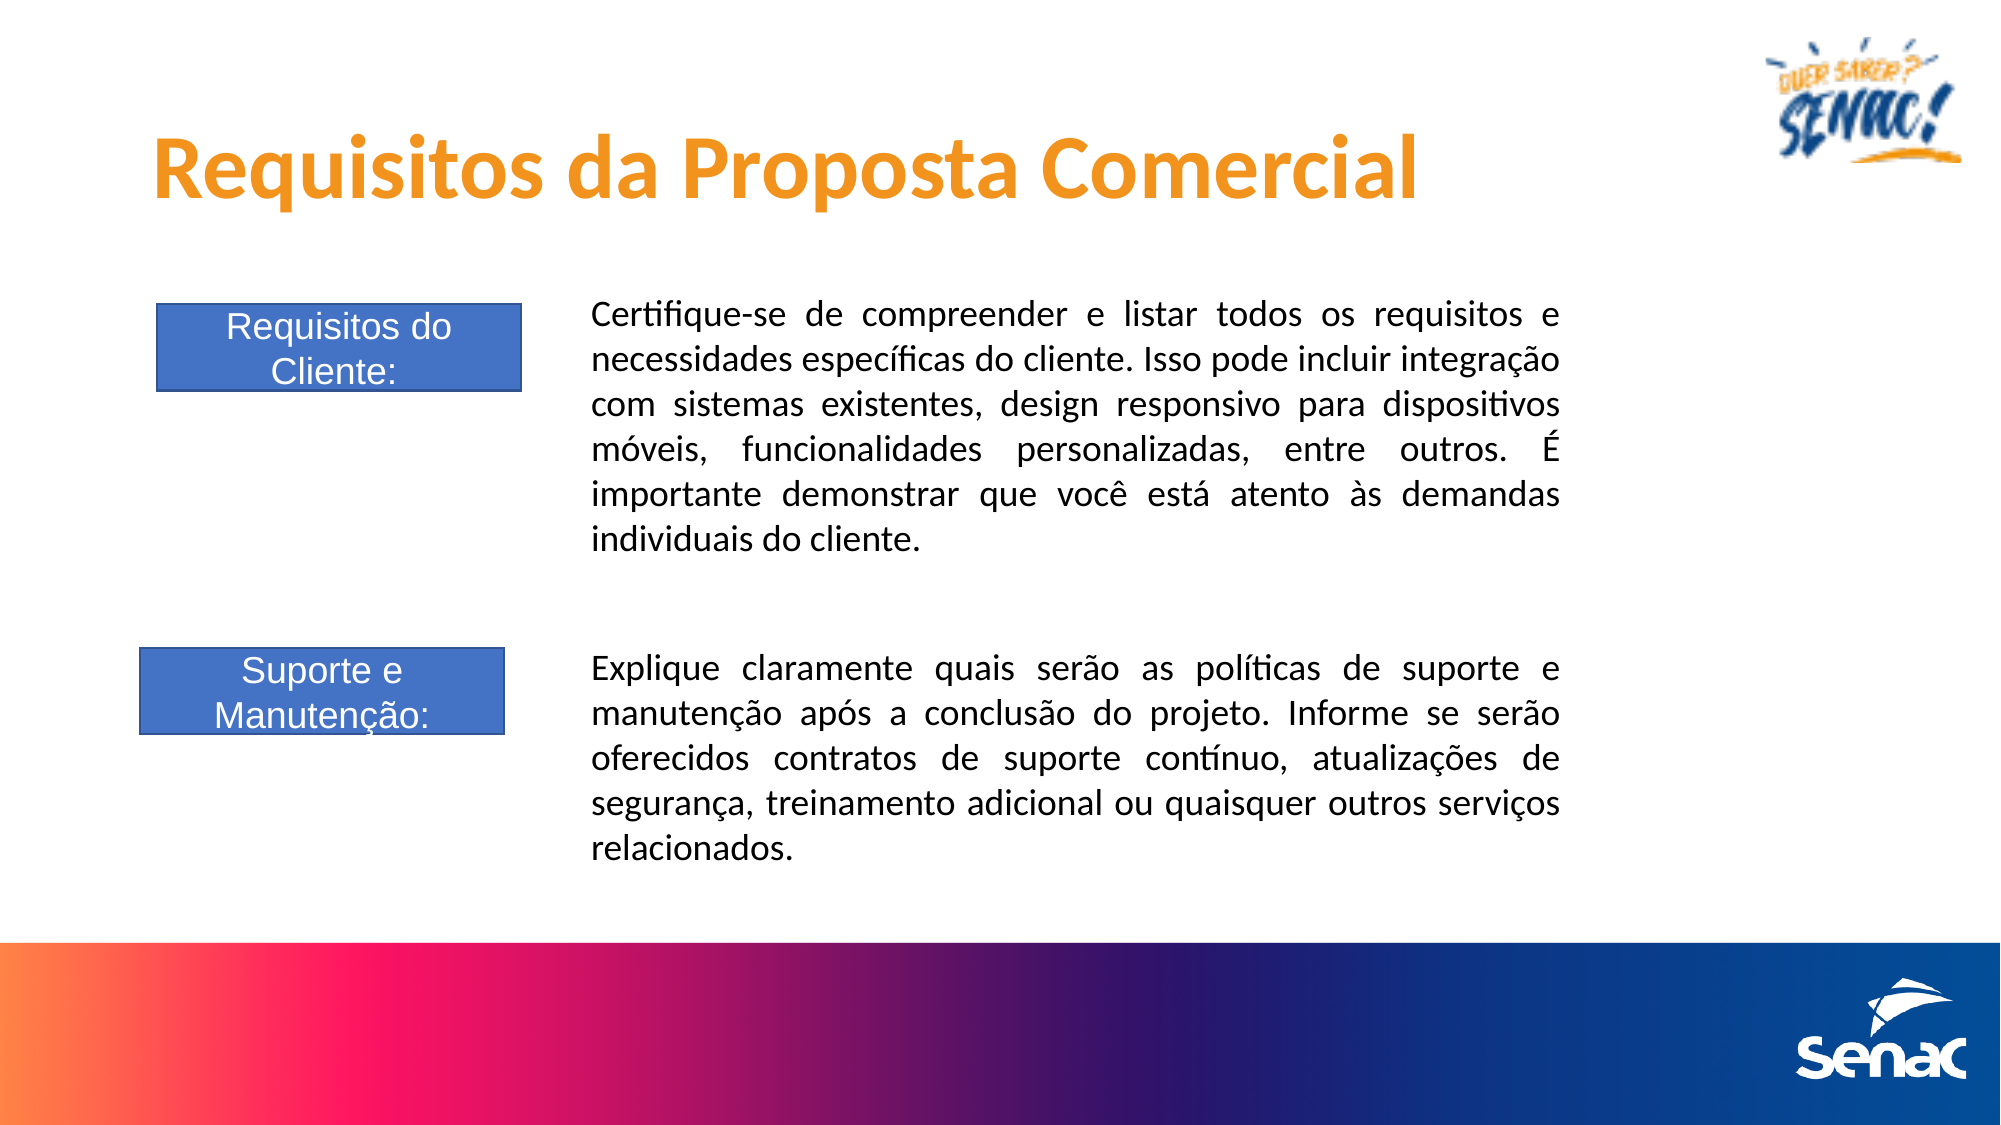

# Requisitos da Proposta Comercial
Certifique-se de compreender e listar todos os requisitos e necessidades específicas do cliente. Isso pode incluir integração com sistemas existentes, design responsivo para dispositivos móveis, funcionalidades personalizadas, entre outros. É importante demonstrar que você está atento às demandas individuais do cliente.
Requisitos do Cliente:
Explique claramente quais serão as políticas de suporte e manutenção após a conclusão do projeto. Informe se serão oferecidos contratos de suporte contínuo, atualizações de segurança, treinamento adicional ou quaisquer outros serviços relacionados.
Suporte e Manutenção: